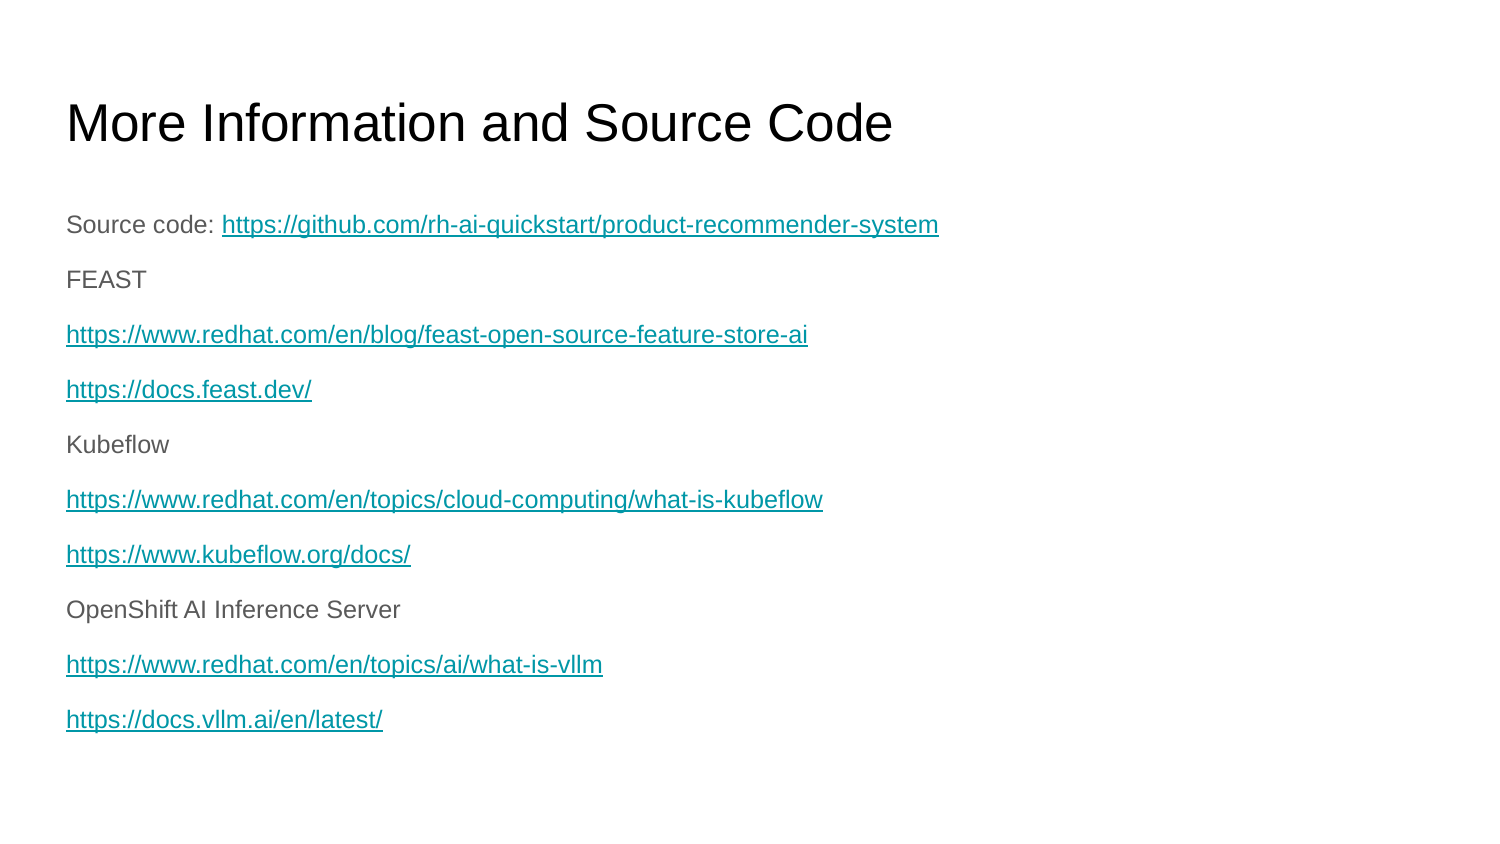

# More Information and Source Code
Source code: https://github.com/rh-ai-quickstart/product-recommender-system
FEAST
https://www.redhat.com/en/blog/feast-open-source-feature-store-ai
https://docs.feast.dev/
Kubeflow
https://www.redhat.com/en/topics/cloud-computing/what-is-kubeflow
https://www.kubeflow.org/docs/
OpenShift AI Inference Server
https://www.redhat.com/en/topics/ai/what-is-vllm
https://docs.vllm.ai/en/latest/